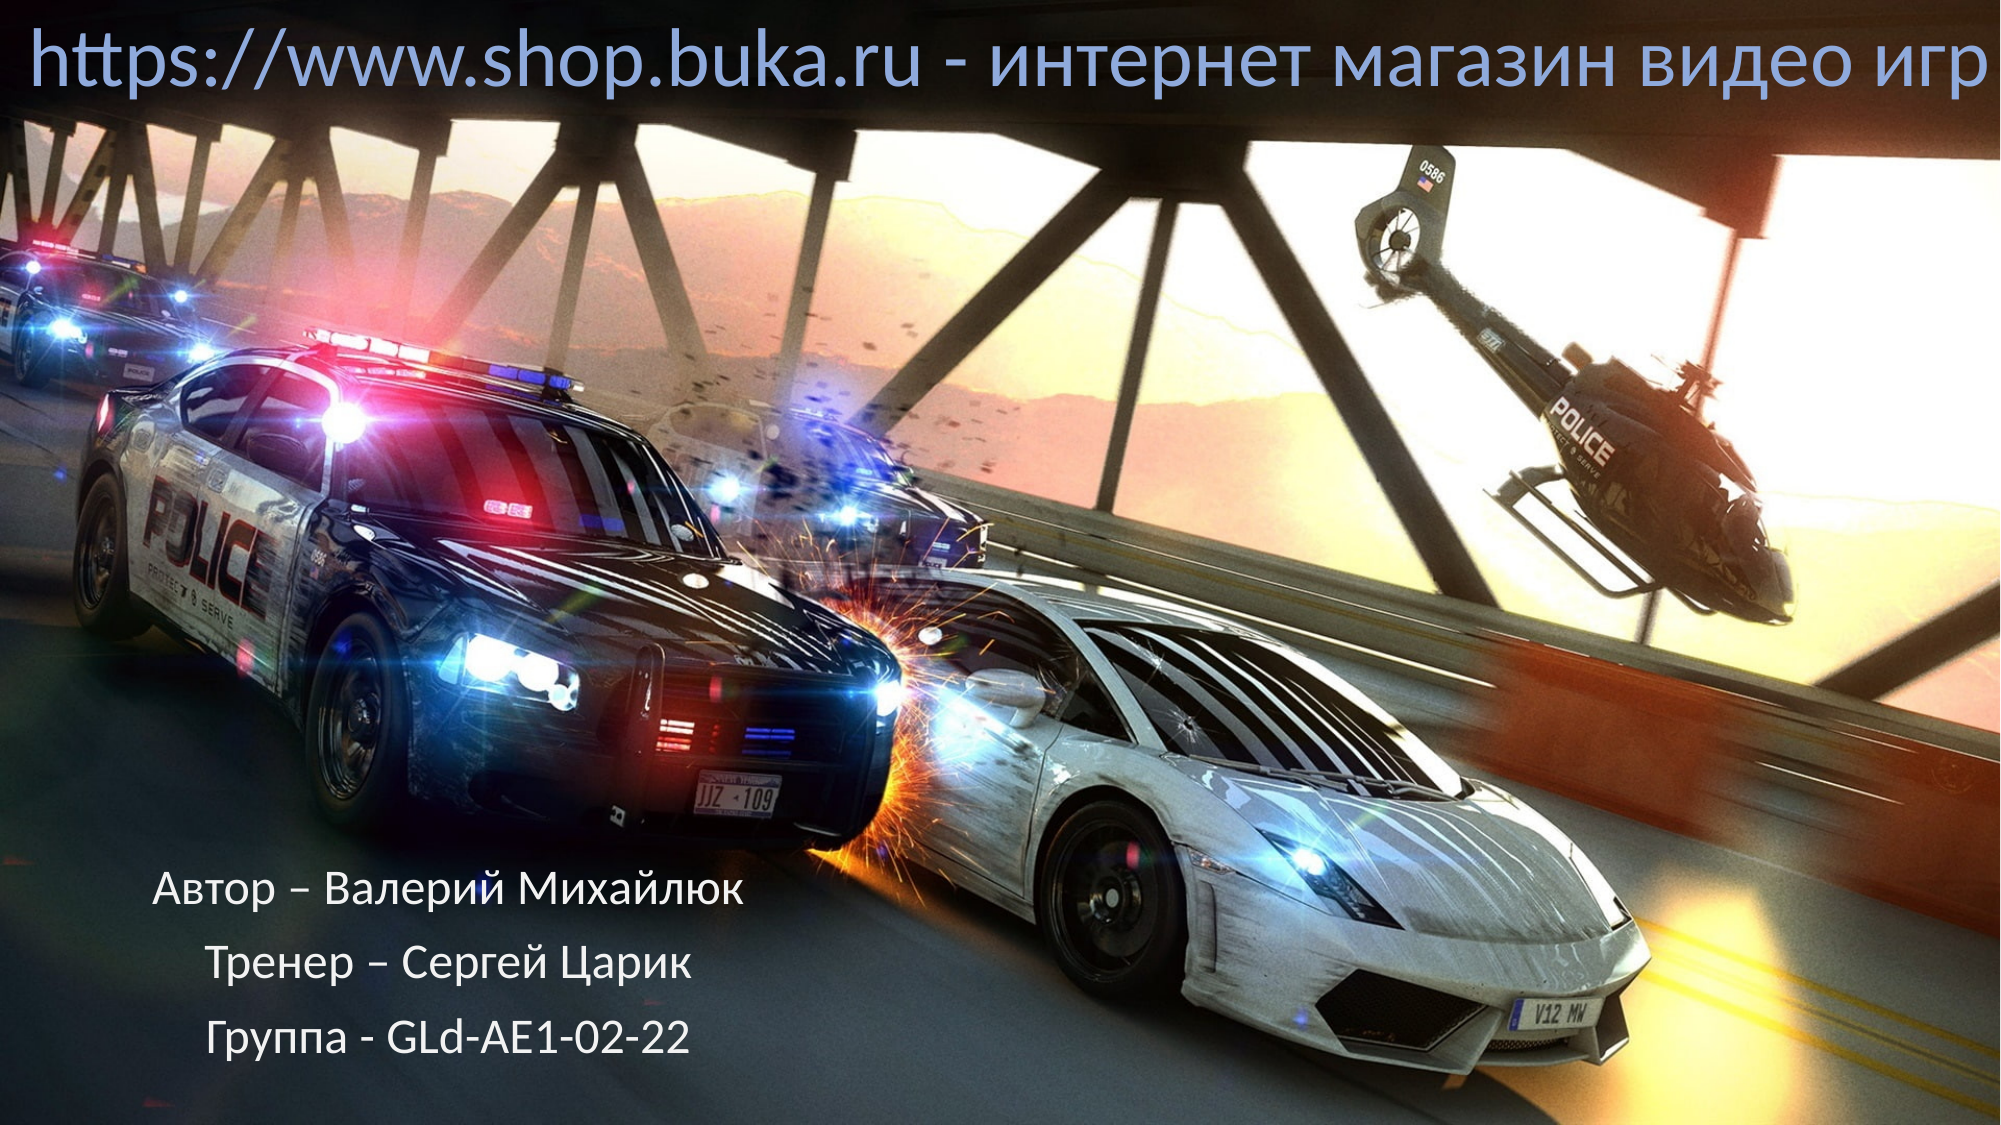

# https://www.shop.buka.ru - интернет магазин видео игр
Автор – Валерий Михайлюк
Тренер – Сергей Царик
Группа - GLd-AЕ1-02-22